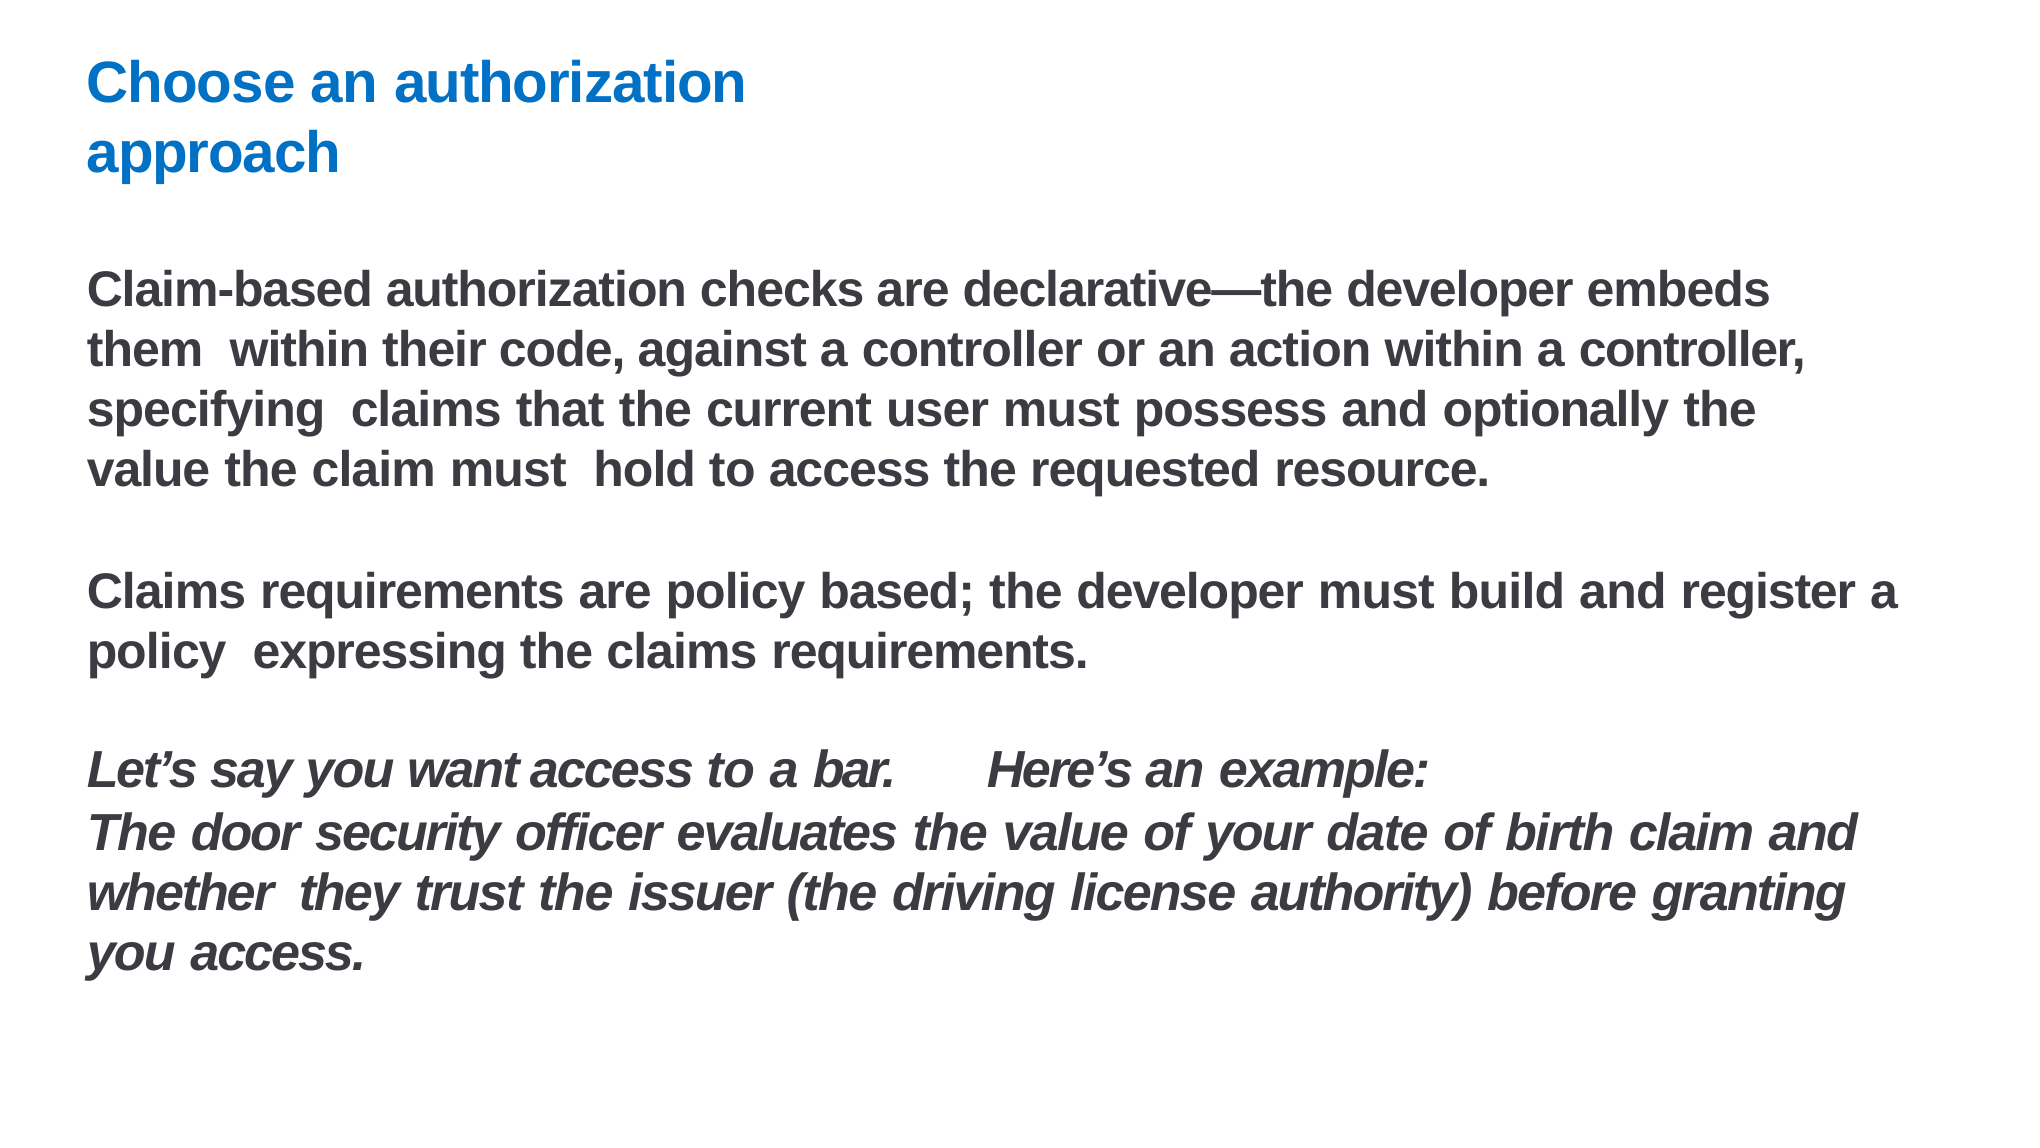

# Choose an authorization approach
Claim-based authorization checks are declarative—the developer embeds them  within their code, against a controller or an action within a controller, specifying  claims that the current user must possess and optionally the value the claim must  hold to access the requested resource.

Claims requirements are policy based; the developer must build and register a policy  expressing the claims requirements.
Let’s say you want access to a bar.	Here’s an example:
The door security officer evaluates the value of your date of birth claim and whether  they trust the issuer (the driving license authority) before granting you access.